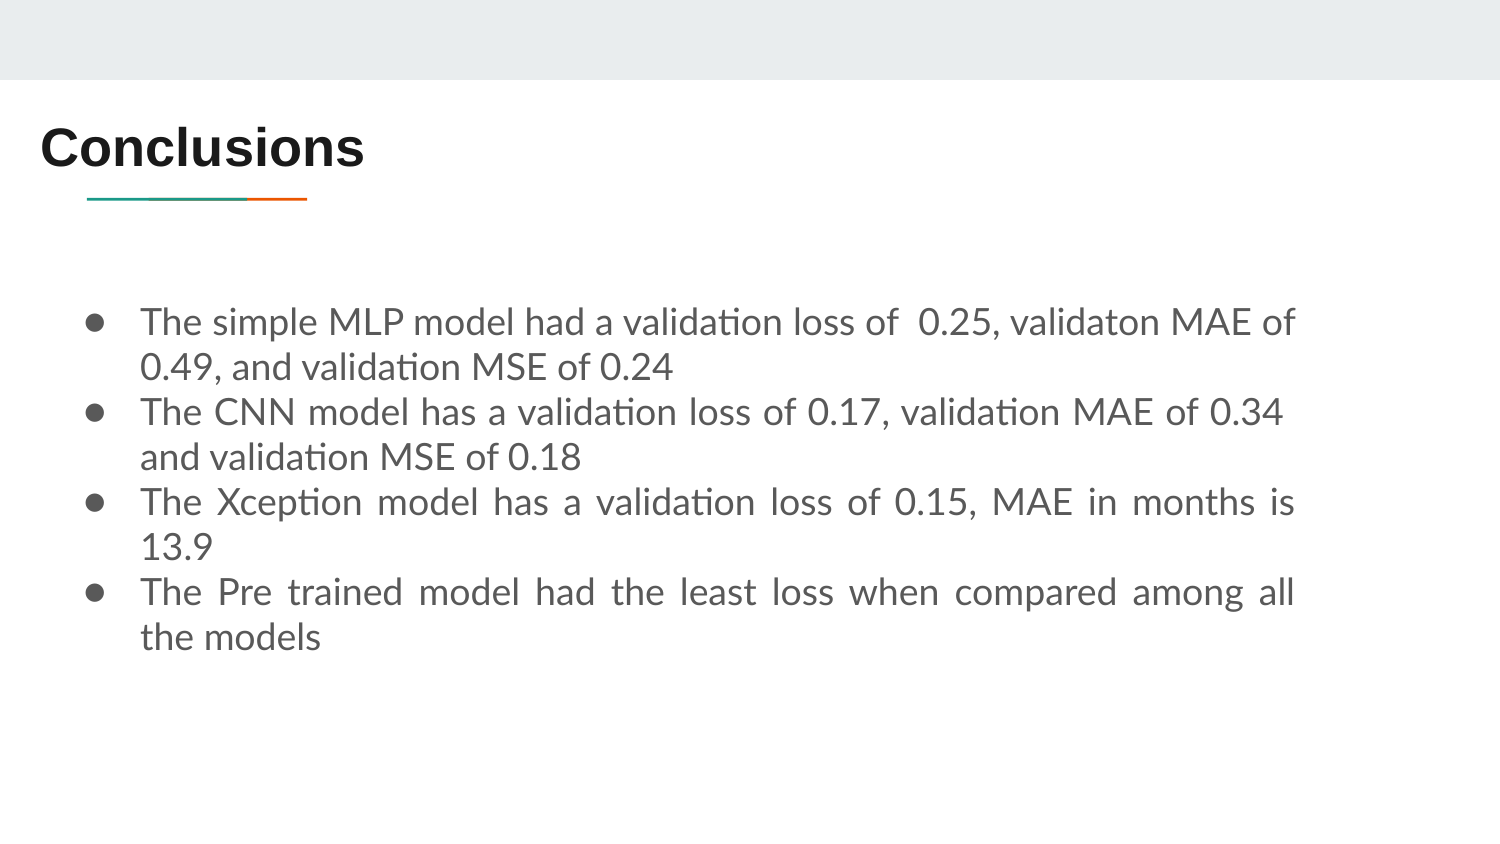

# Conclusions
The simple MLP model had a validation loss of  0.25, validaton MAE of 0.49, and validation MSE of 0.24
The CNN model has a validation loss of 0.17, validation MAE of 0.34  and validation MSE of 0.18
The Xception model has a validation loss of 0.15, MAE in months is 13.9
The Pre trained model had the least loss when compared among all the models